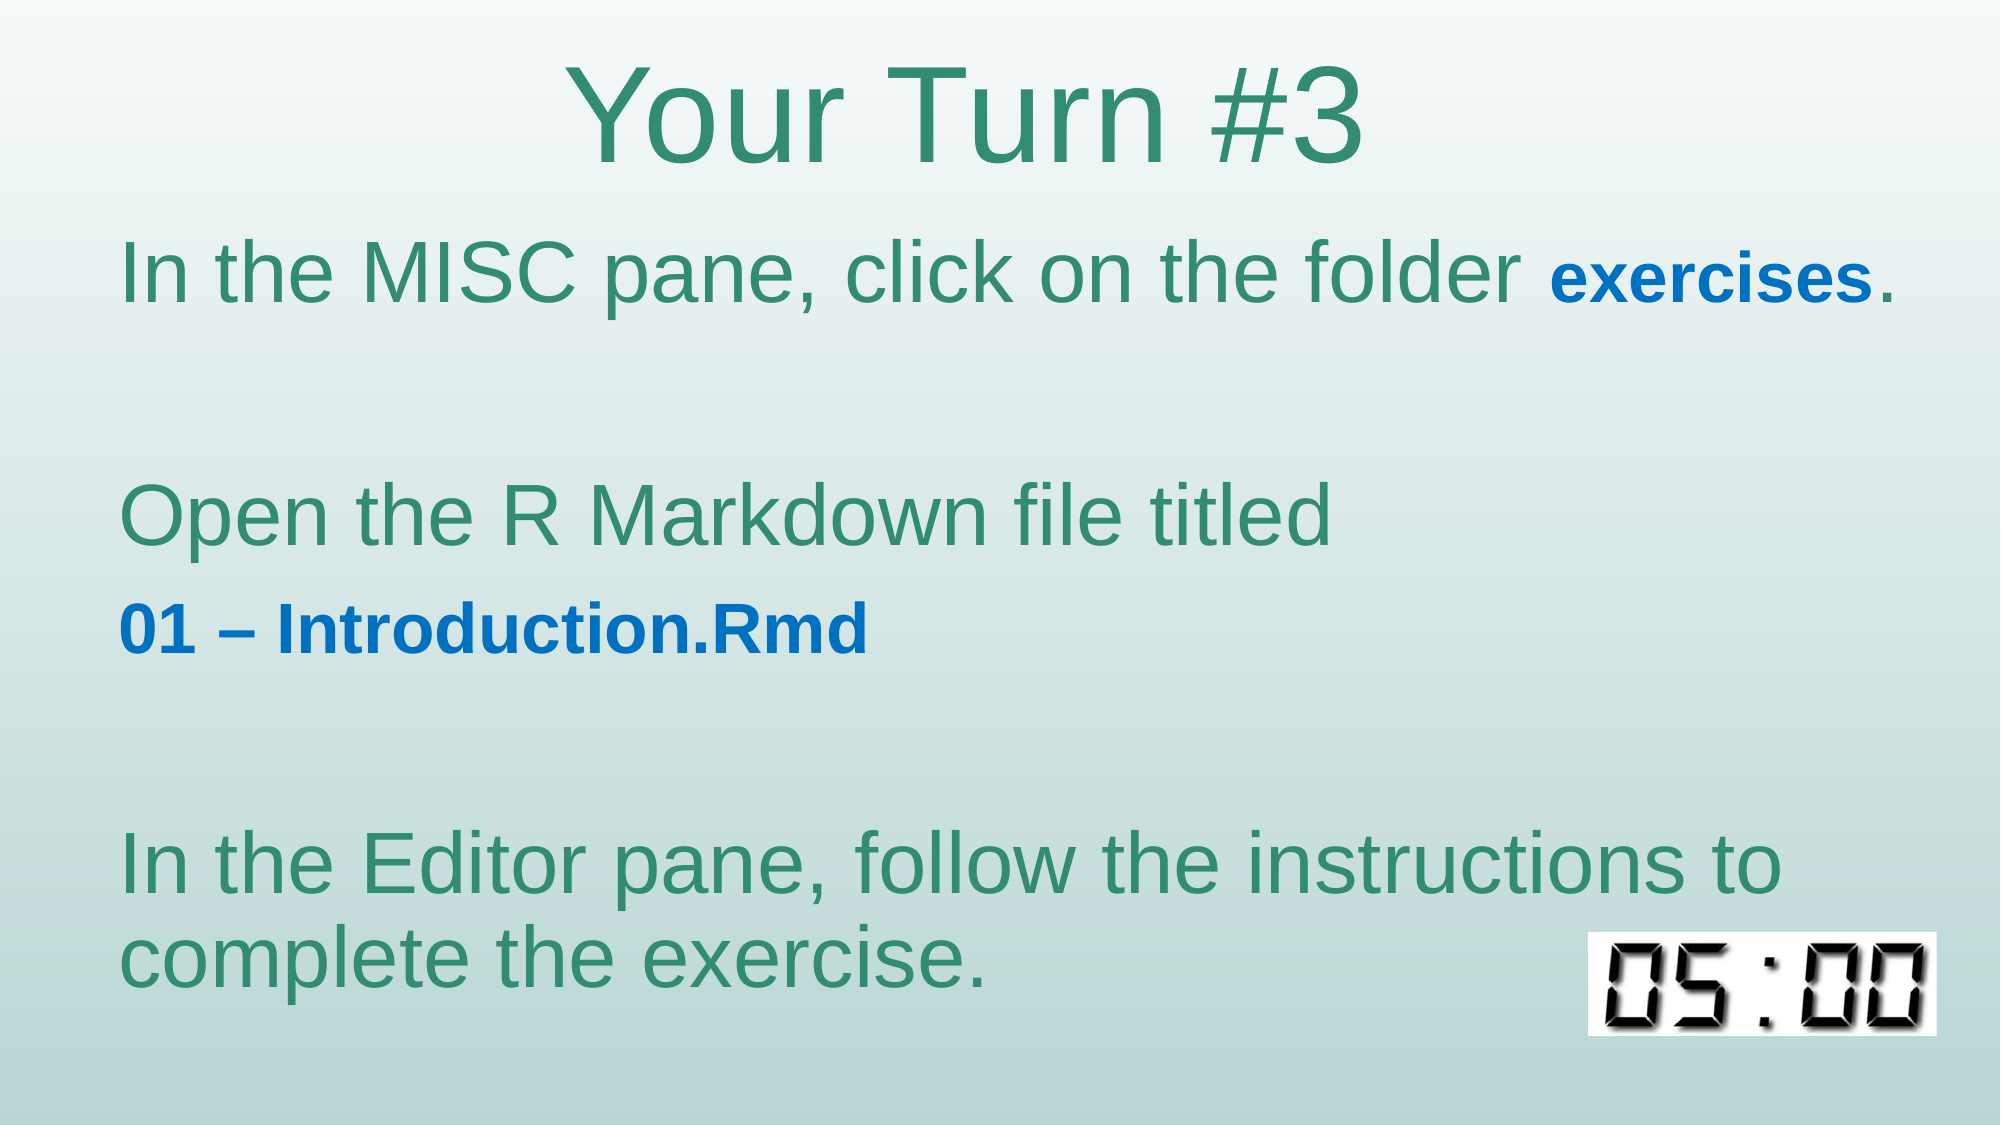

# Your Turn #3
In the MISC pane, click on the folder exercises.

Open the R Markdown file titled
01 – Introduction.Rmd

In the Editor pane, follow the instructions to complete the exercise.